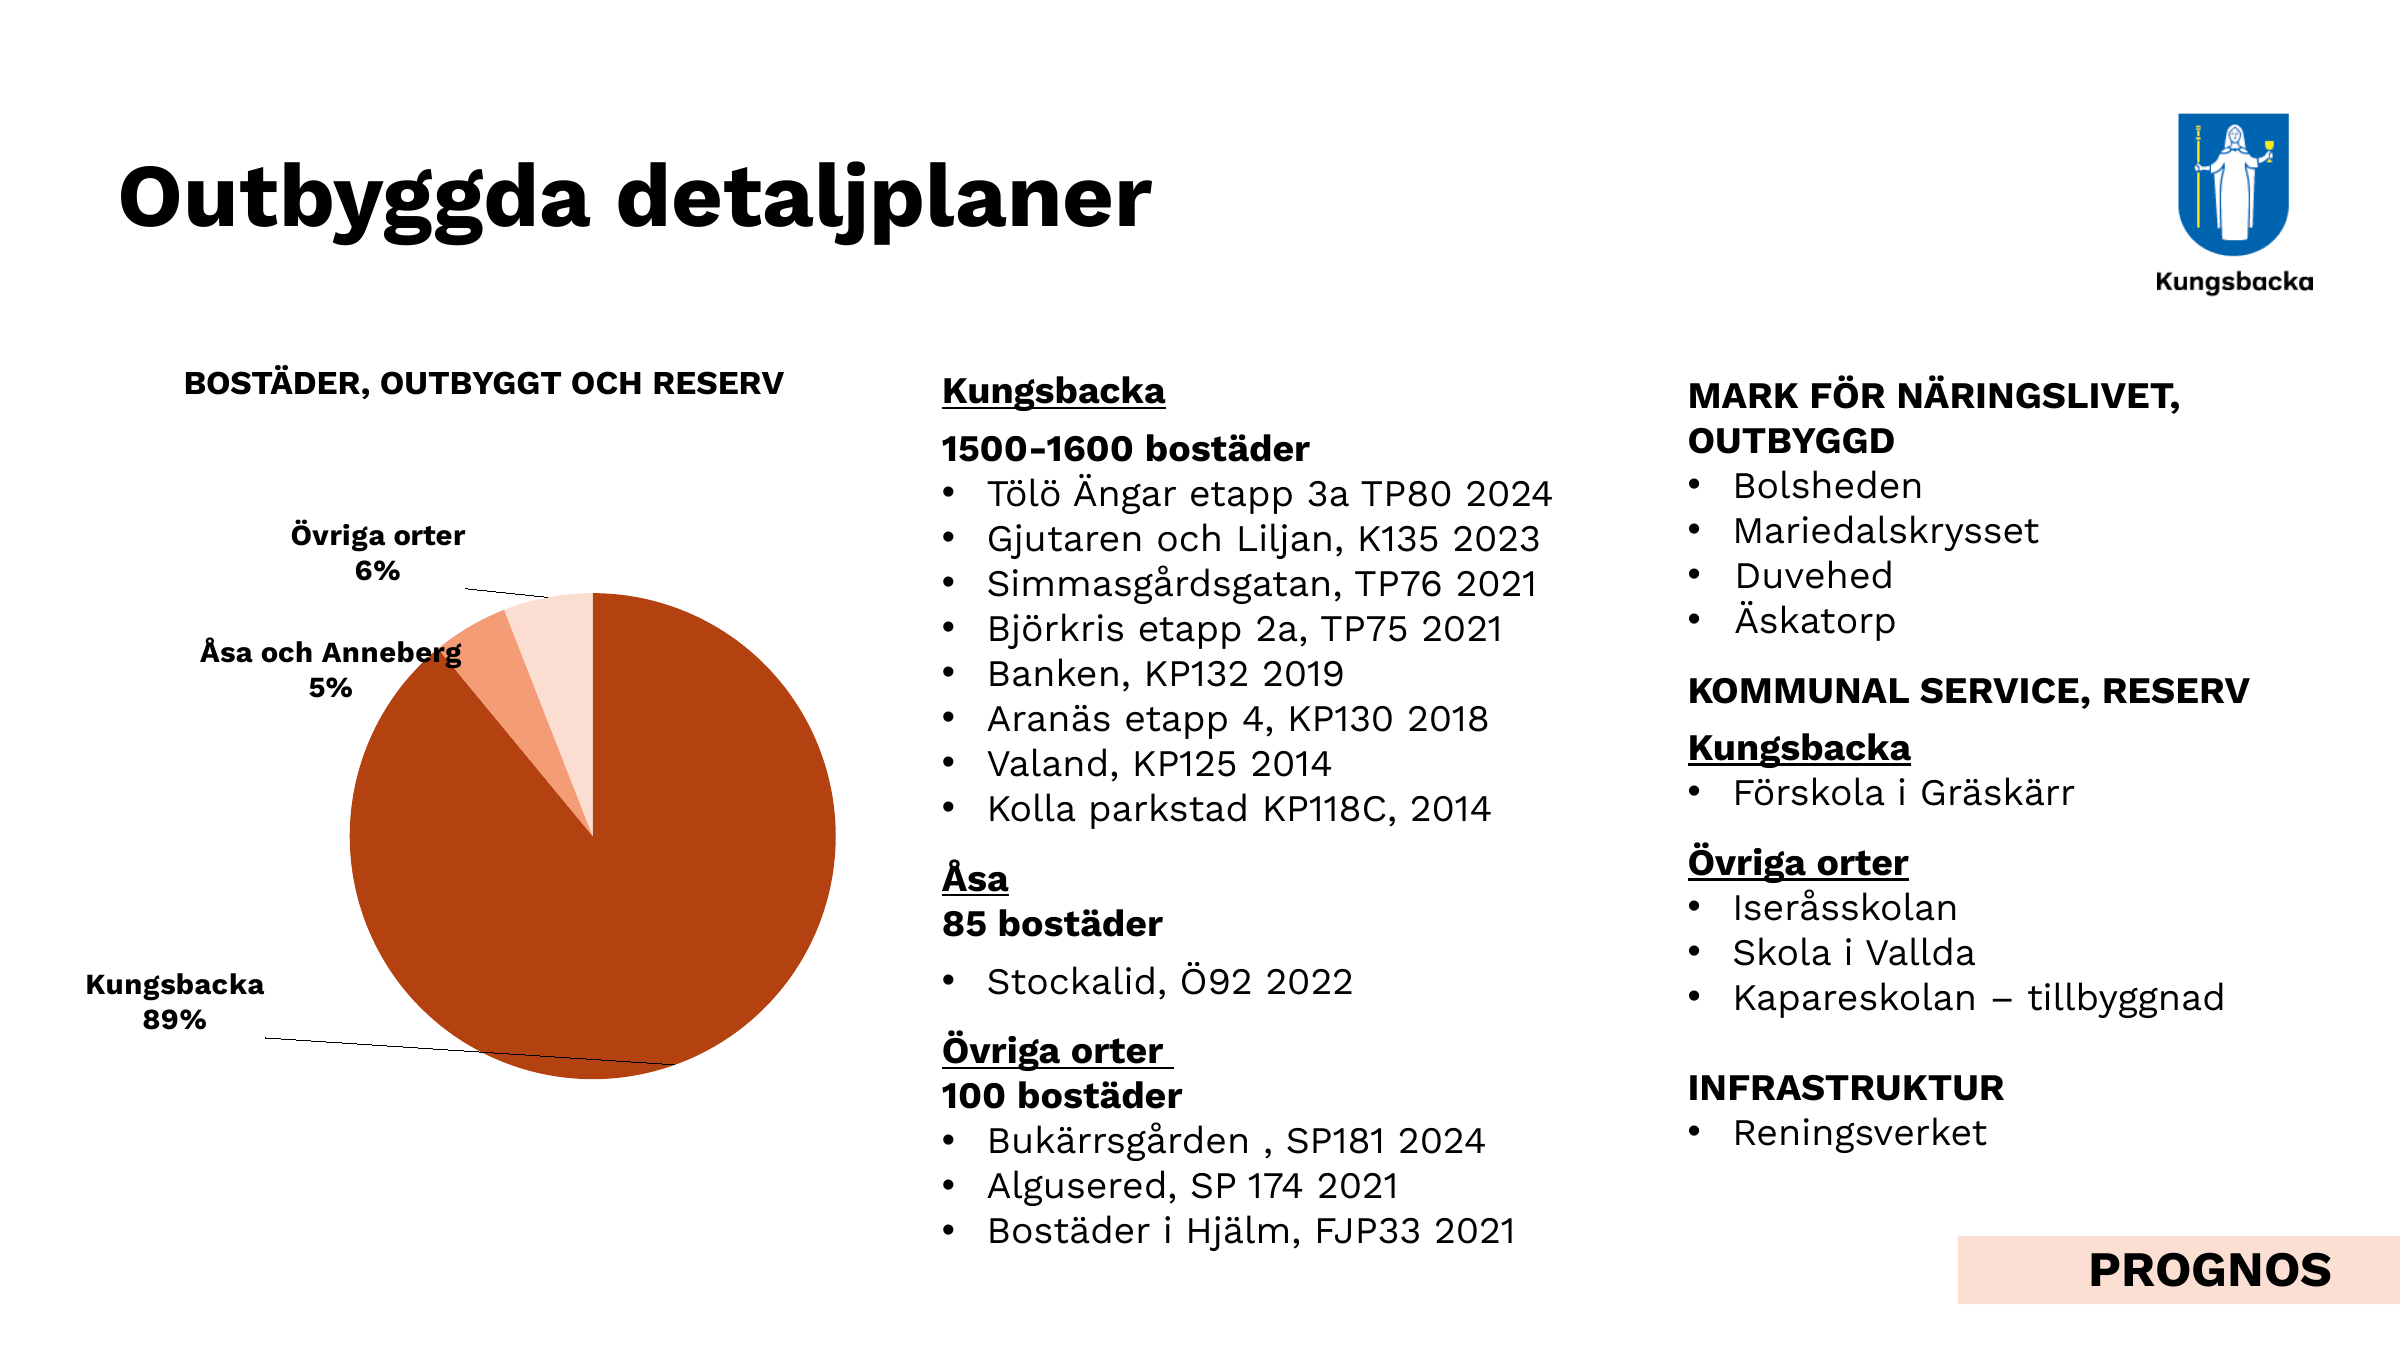

# Outbyggda detaljplaner
Bostäder, OUTBYGGT OCH RESERV

### Chart

| Category | planreserv |
|---|---|
| Kungsbacka | 1500.0 |
| Åsa och Anneberg | 85.0 |
| Övriga orter | 100.0 |
Kungsbacka
1500-1600 bostäder
Tölö Ängar etapp 3a TP80 2024
Gjutaren och Liljan, K135 2023
Simmasgårdsgatan, TP76 2021
Björkris etapp 2a, TP75 2021
Banken, KP132 2019
Aranäs etapp 4, KP130 2018
Valand, KP125 2014
Kolla parkstad KP118C, 2014
Åsa
85 bostäder
Stockalid, Ö92 2022
Övriga orter
100 bostäder
Bukärrsgården , SP181 2024
Algusered, SP 174 2021
Bostäder i Hjälm, FJP33 2021

MARK FÖR NÄRINGSLIVET, OUTBYGGD
Bolsheden
Mariedalskrysset
Duvehed
Äskatorp
KOMMUNAL SERVICE, RESERV
Kungsbacka
Förskola i Gräskärr
Övriga orter
Iseråsskolan
Skola i Vallda
Kapareskolan – tillbyggnad

INFRASTRUKTUR
Reningsverket
PROGNOS